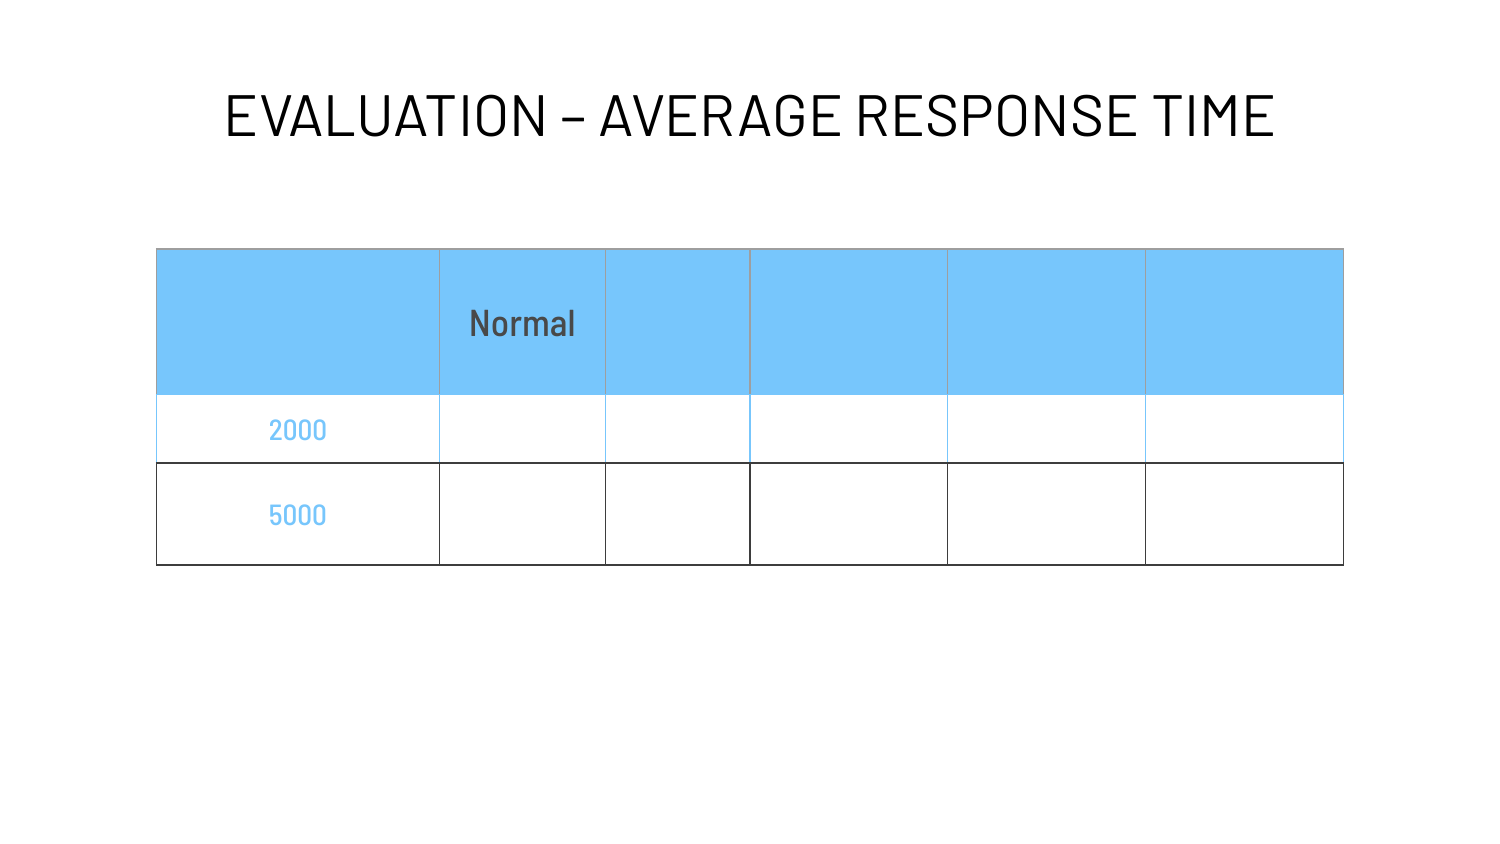

EVALUATION – AVERAGE RESPONSE TIME
|  | Normal |  |  |  |  |
| --- | --- | --- | --- | --- | --- |
| 2000 |  |  |  |  |  |
| 5000 |  |  |  |  |  |